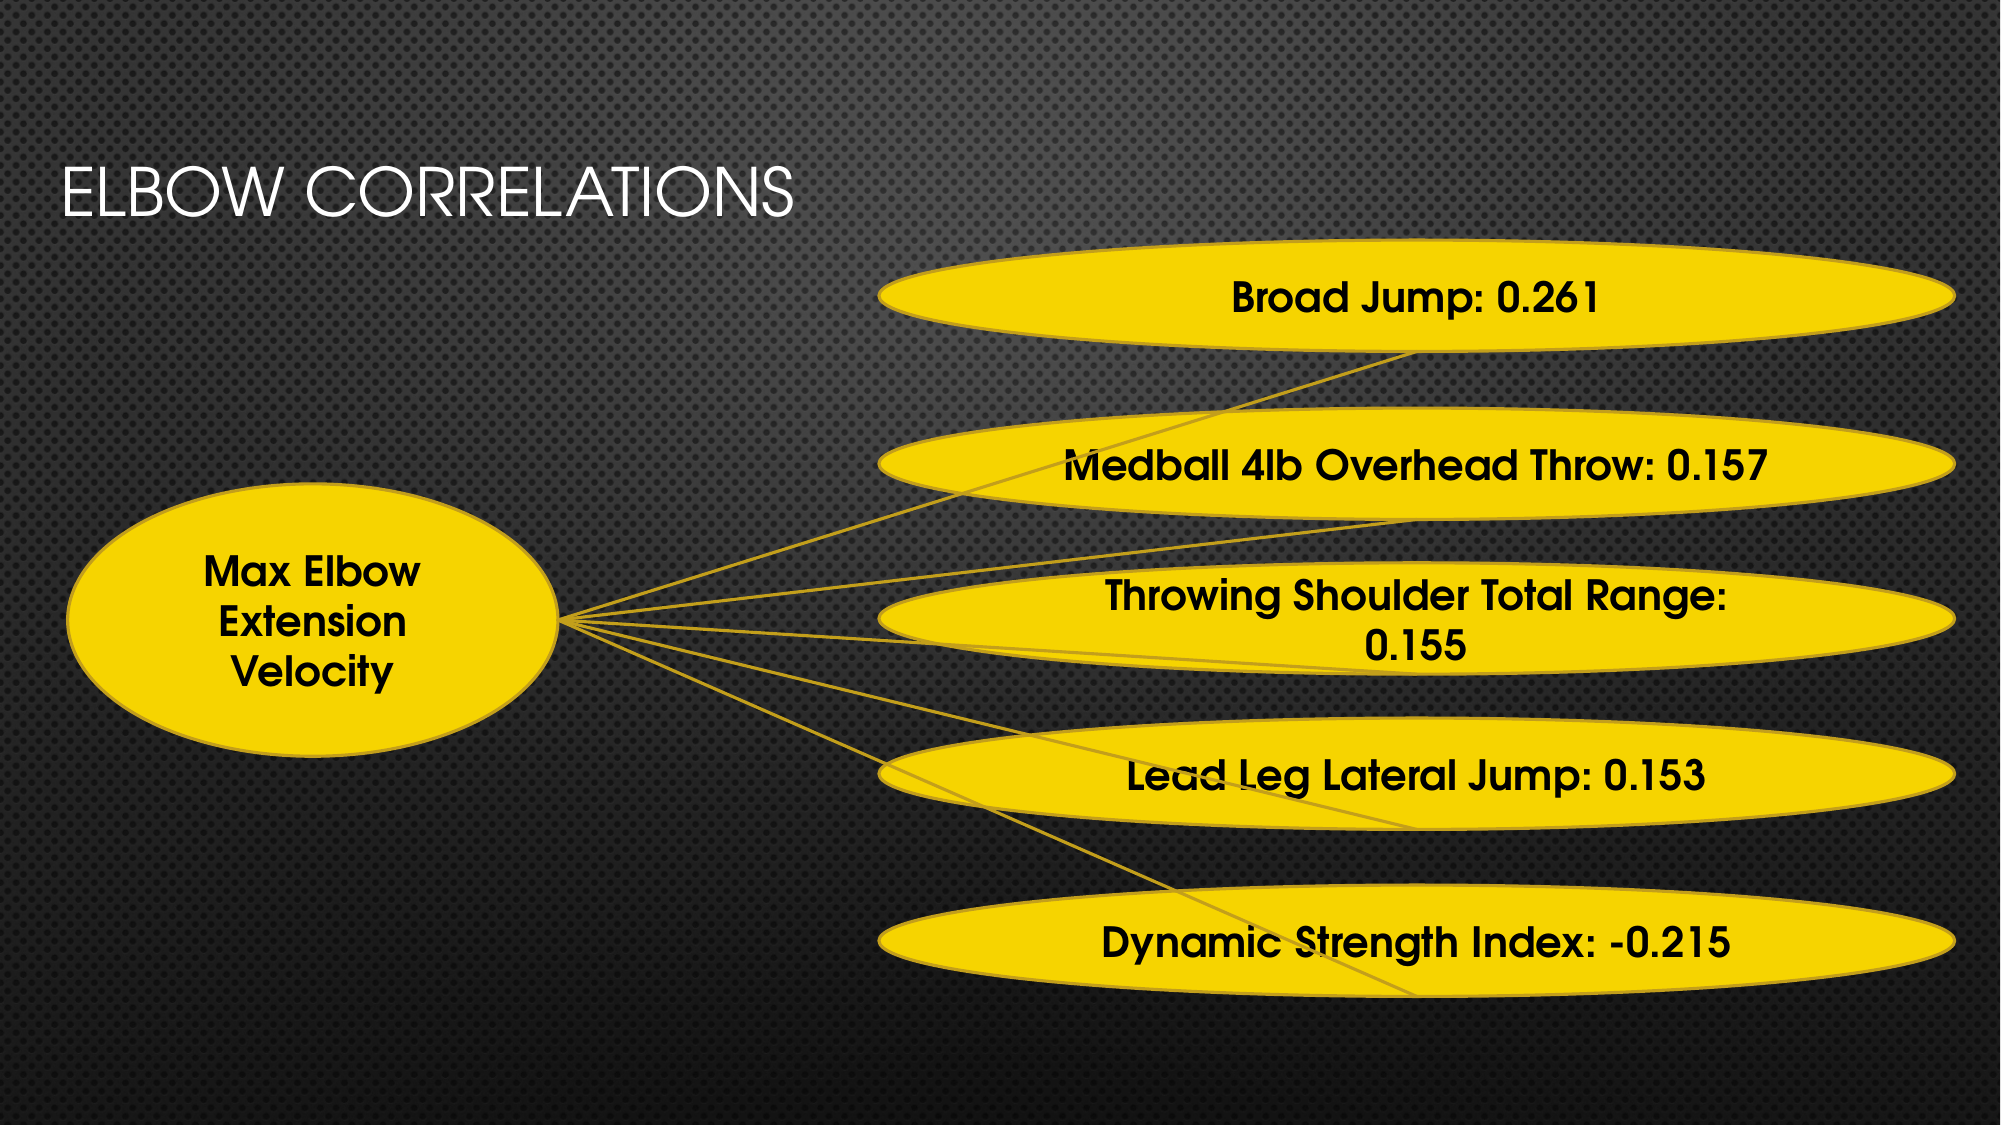

# Elbow Correlations
Broad Jump: 0.261
Medball 4lb Overhead Throw: 0.157
Max Elbow Extension Velocity
Throwing Shoulder Total Range: 0.155
Lead Leg Lateral Jump: 0.153
Dynamic Strength Index: -0.215